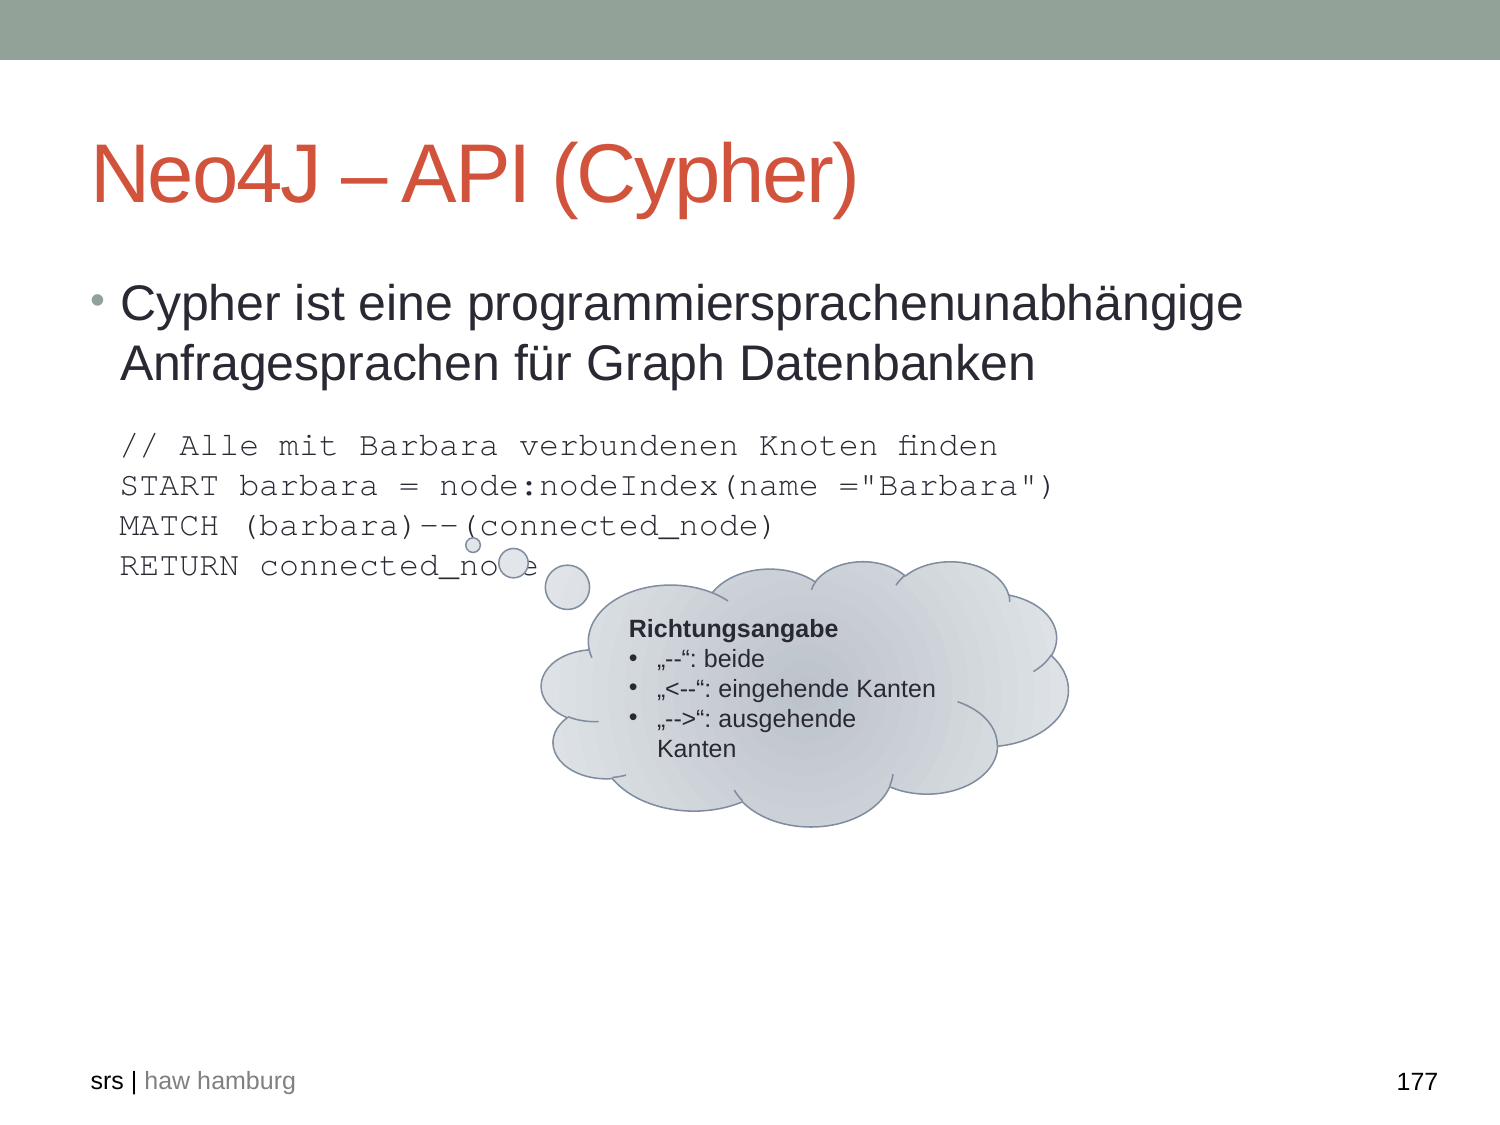

# Neo4J – API (Cypher)
Cypher ist eine programmiersprachenunabhängige Anfragesprachen für Graph Datenbanken
// Alle mit Barbara verbundenen Knoten finden
START barbara = node:nodeIndex(name ="Barbara")
MATCH (barbara)--(connected_node)
RETURN connected_node

Richtungsangabe
„--“: beide
„<--“: eingehende Kanten
„-->“: ausgehende Kanten